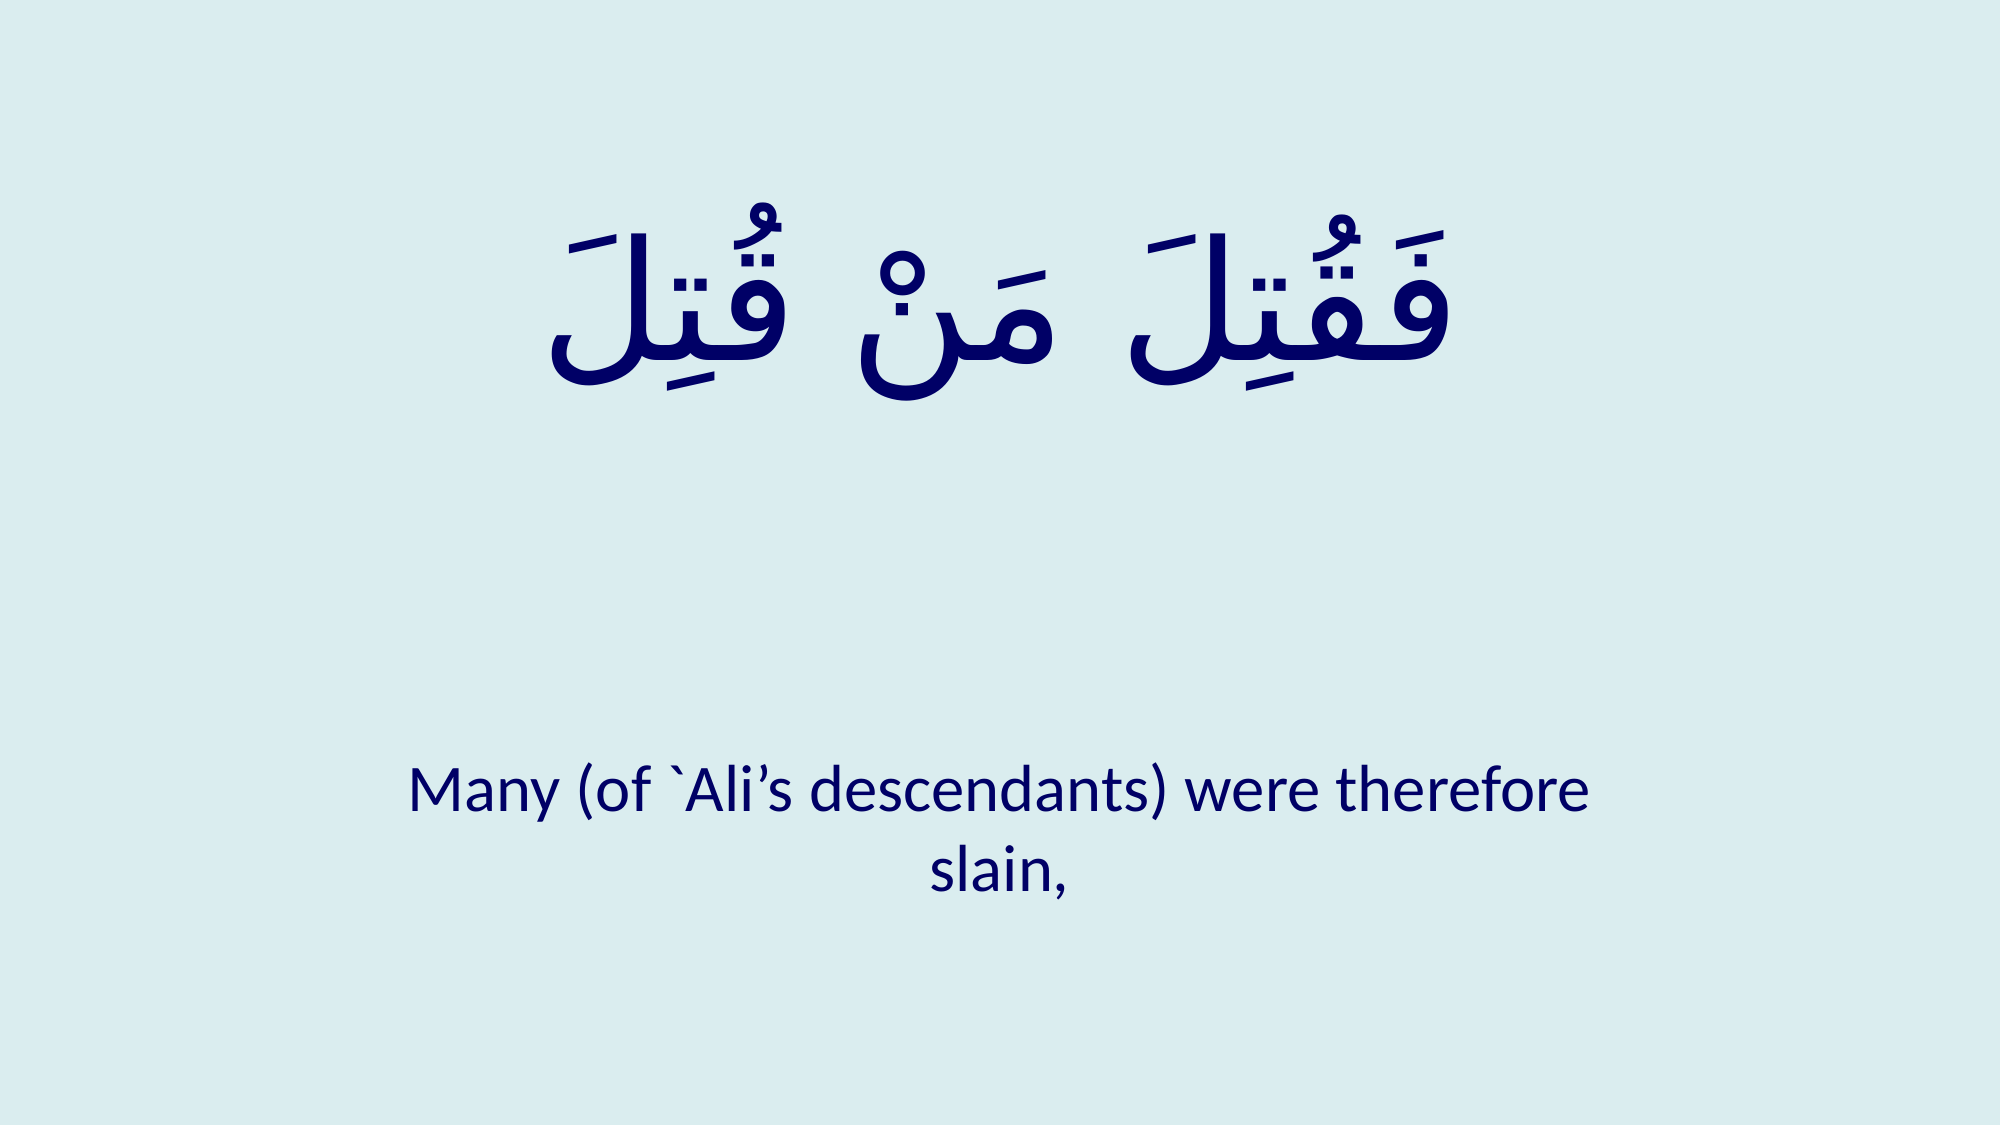

# فَقُتِلَ مَنْ قُتِلَ
Many (of `Ali’s descendants) were therefore slain,